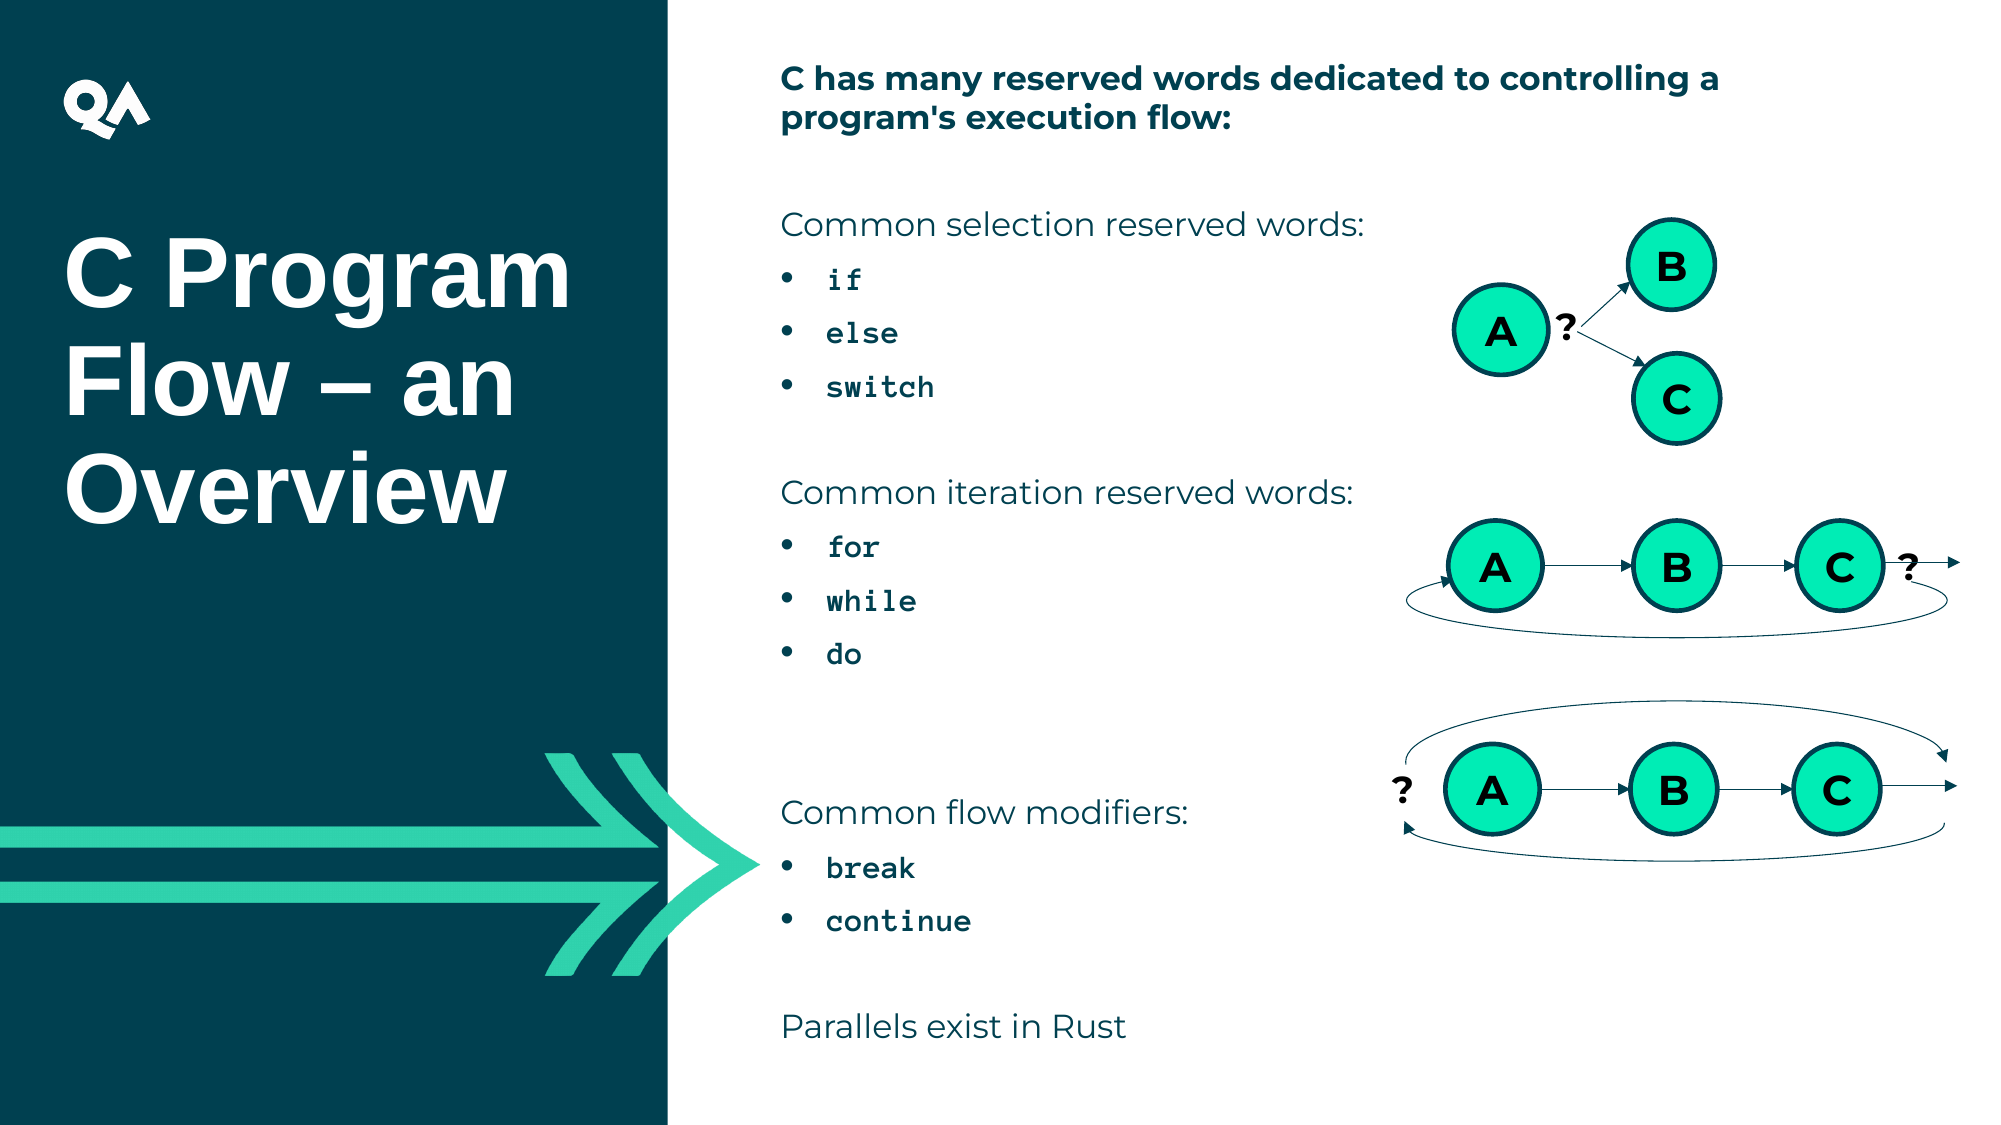

C has many reserved words dedicated to controlling a program's execution flow:

Common selection reserved words:
if
else
switch

Common iteration reserved words:
for
while
do

Common flow modifiers:
break
continue

Parallels exist in Rust
B
C Program Flow – an Overview
A
?

C

A
B
C
?

A
B
C
?